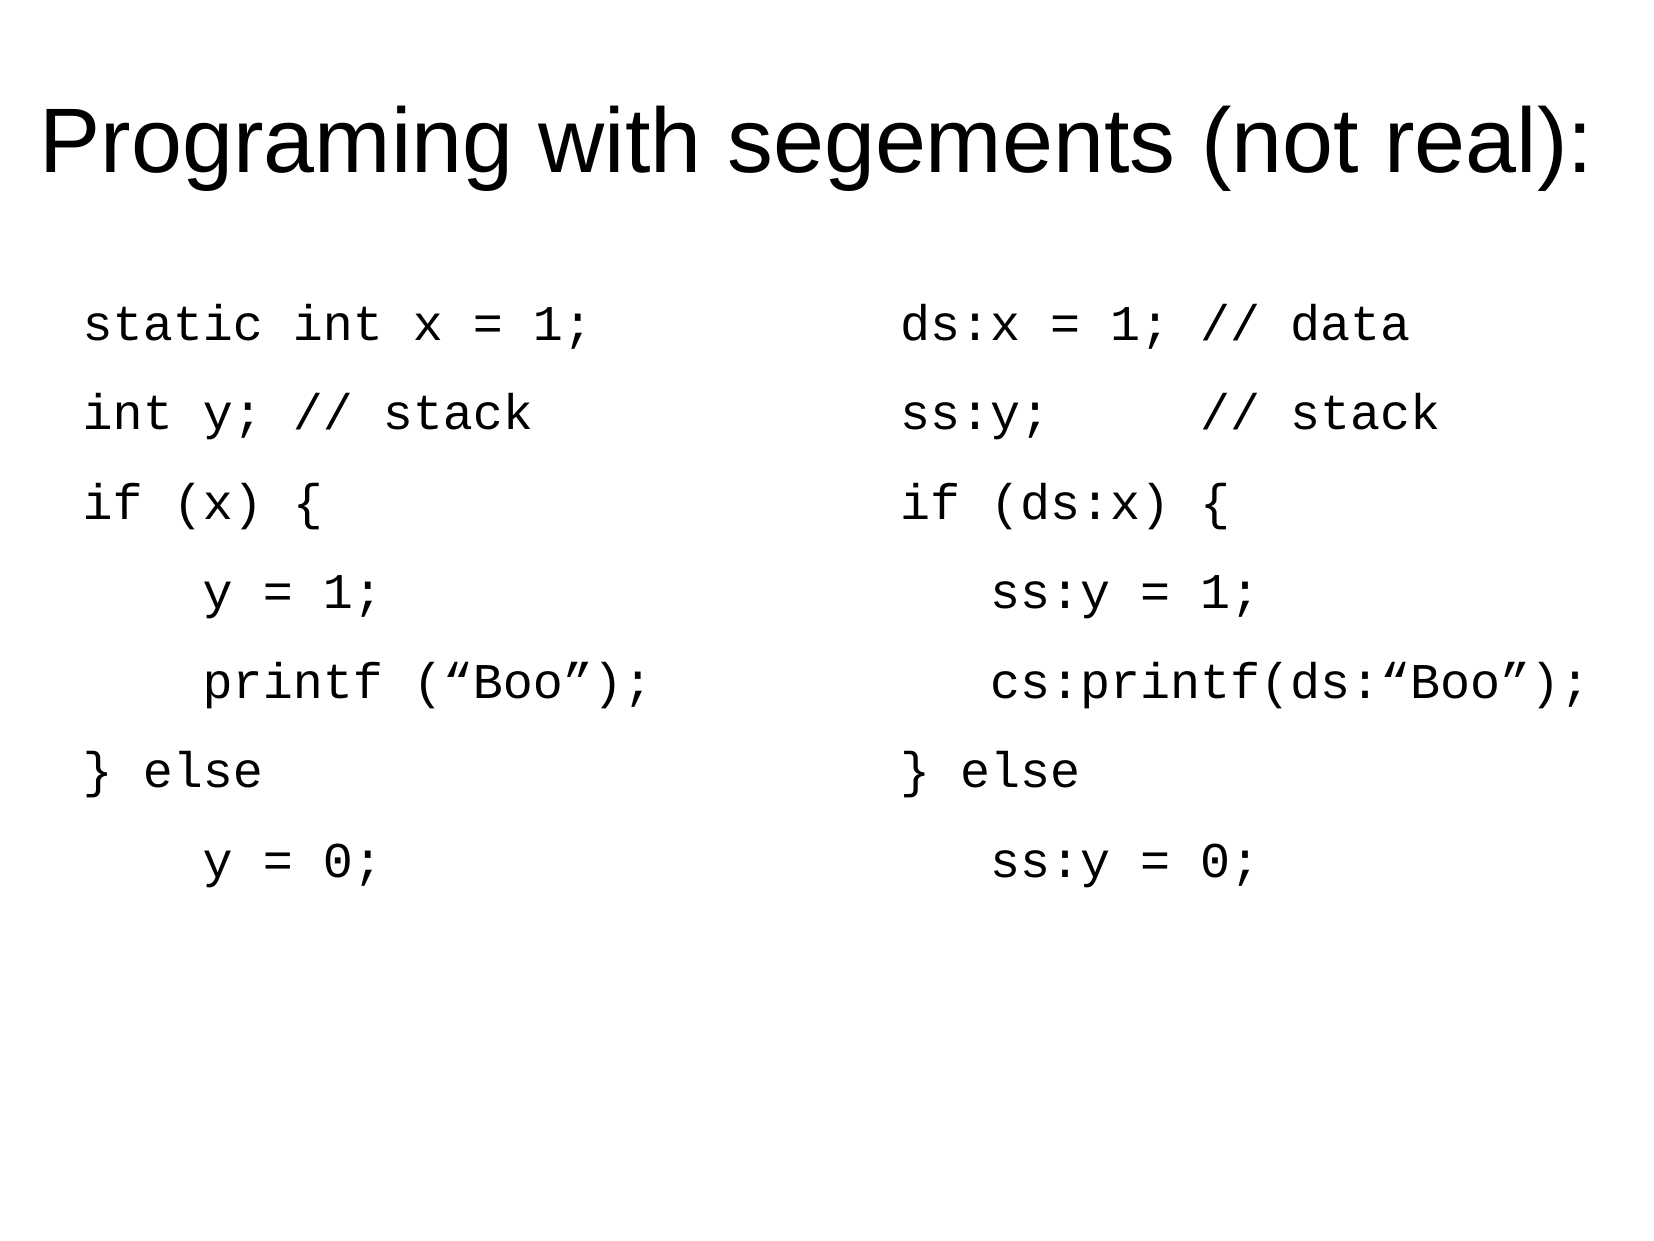

Programing with segements (not real):
static int x = 1;
int y; // stack
if (x) {
    y = 1;
    printf (“Boo”);
} else
    y = 0;
ds:x = 1; // data
ss:y;     // stack
if (ds:x) {
   ss:y = 1;
   cs:printf(ds:“Boo”);
} else
   ss:y = 0;